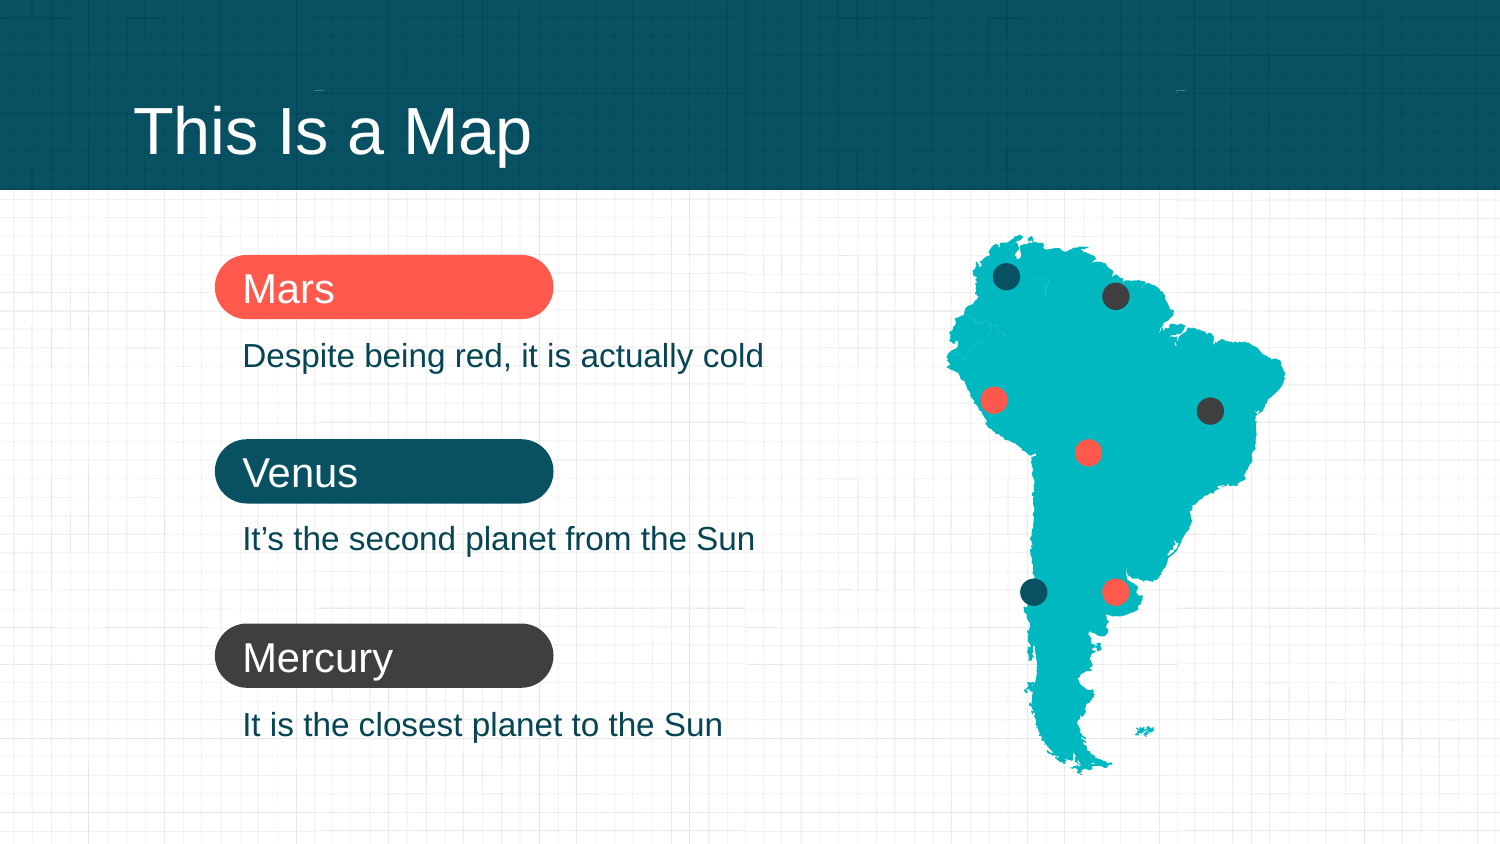

# This Is a Map

Mars

Despite being red, it is actually cold

Venus
It’s the second planet from the Sun

Mercury
It is the closest planet to the Sun